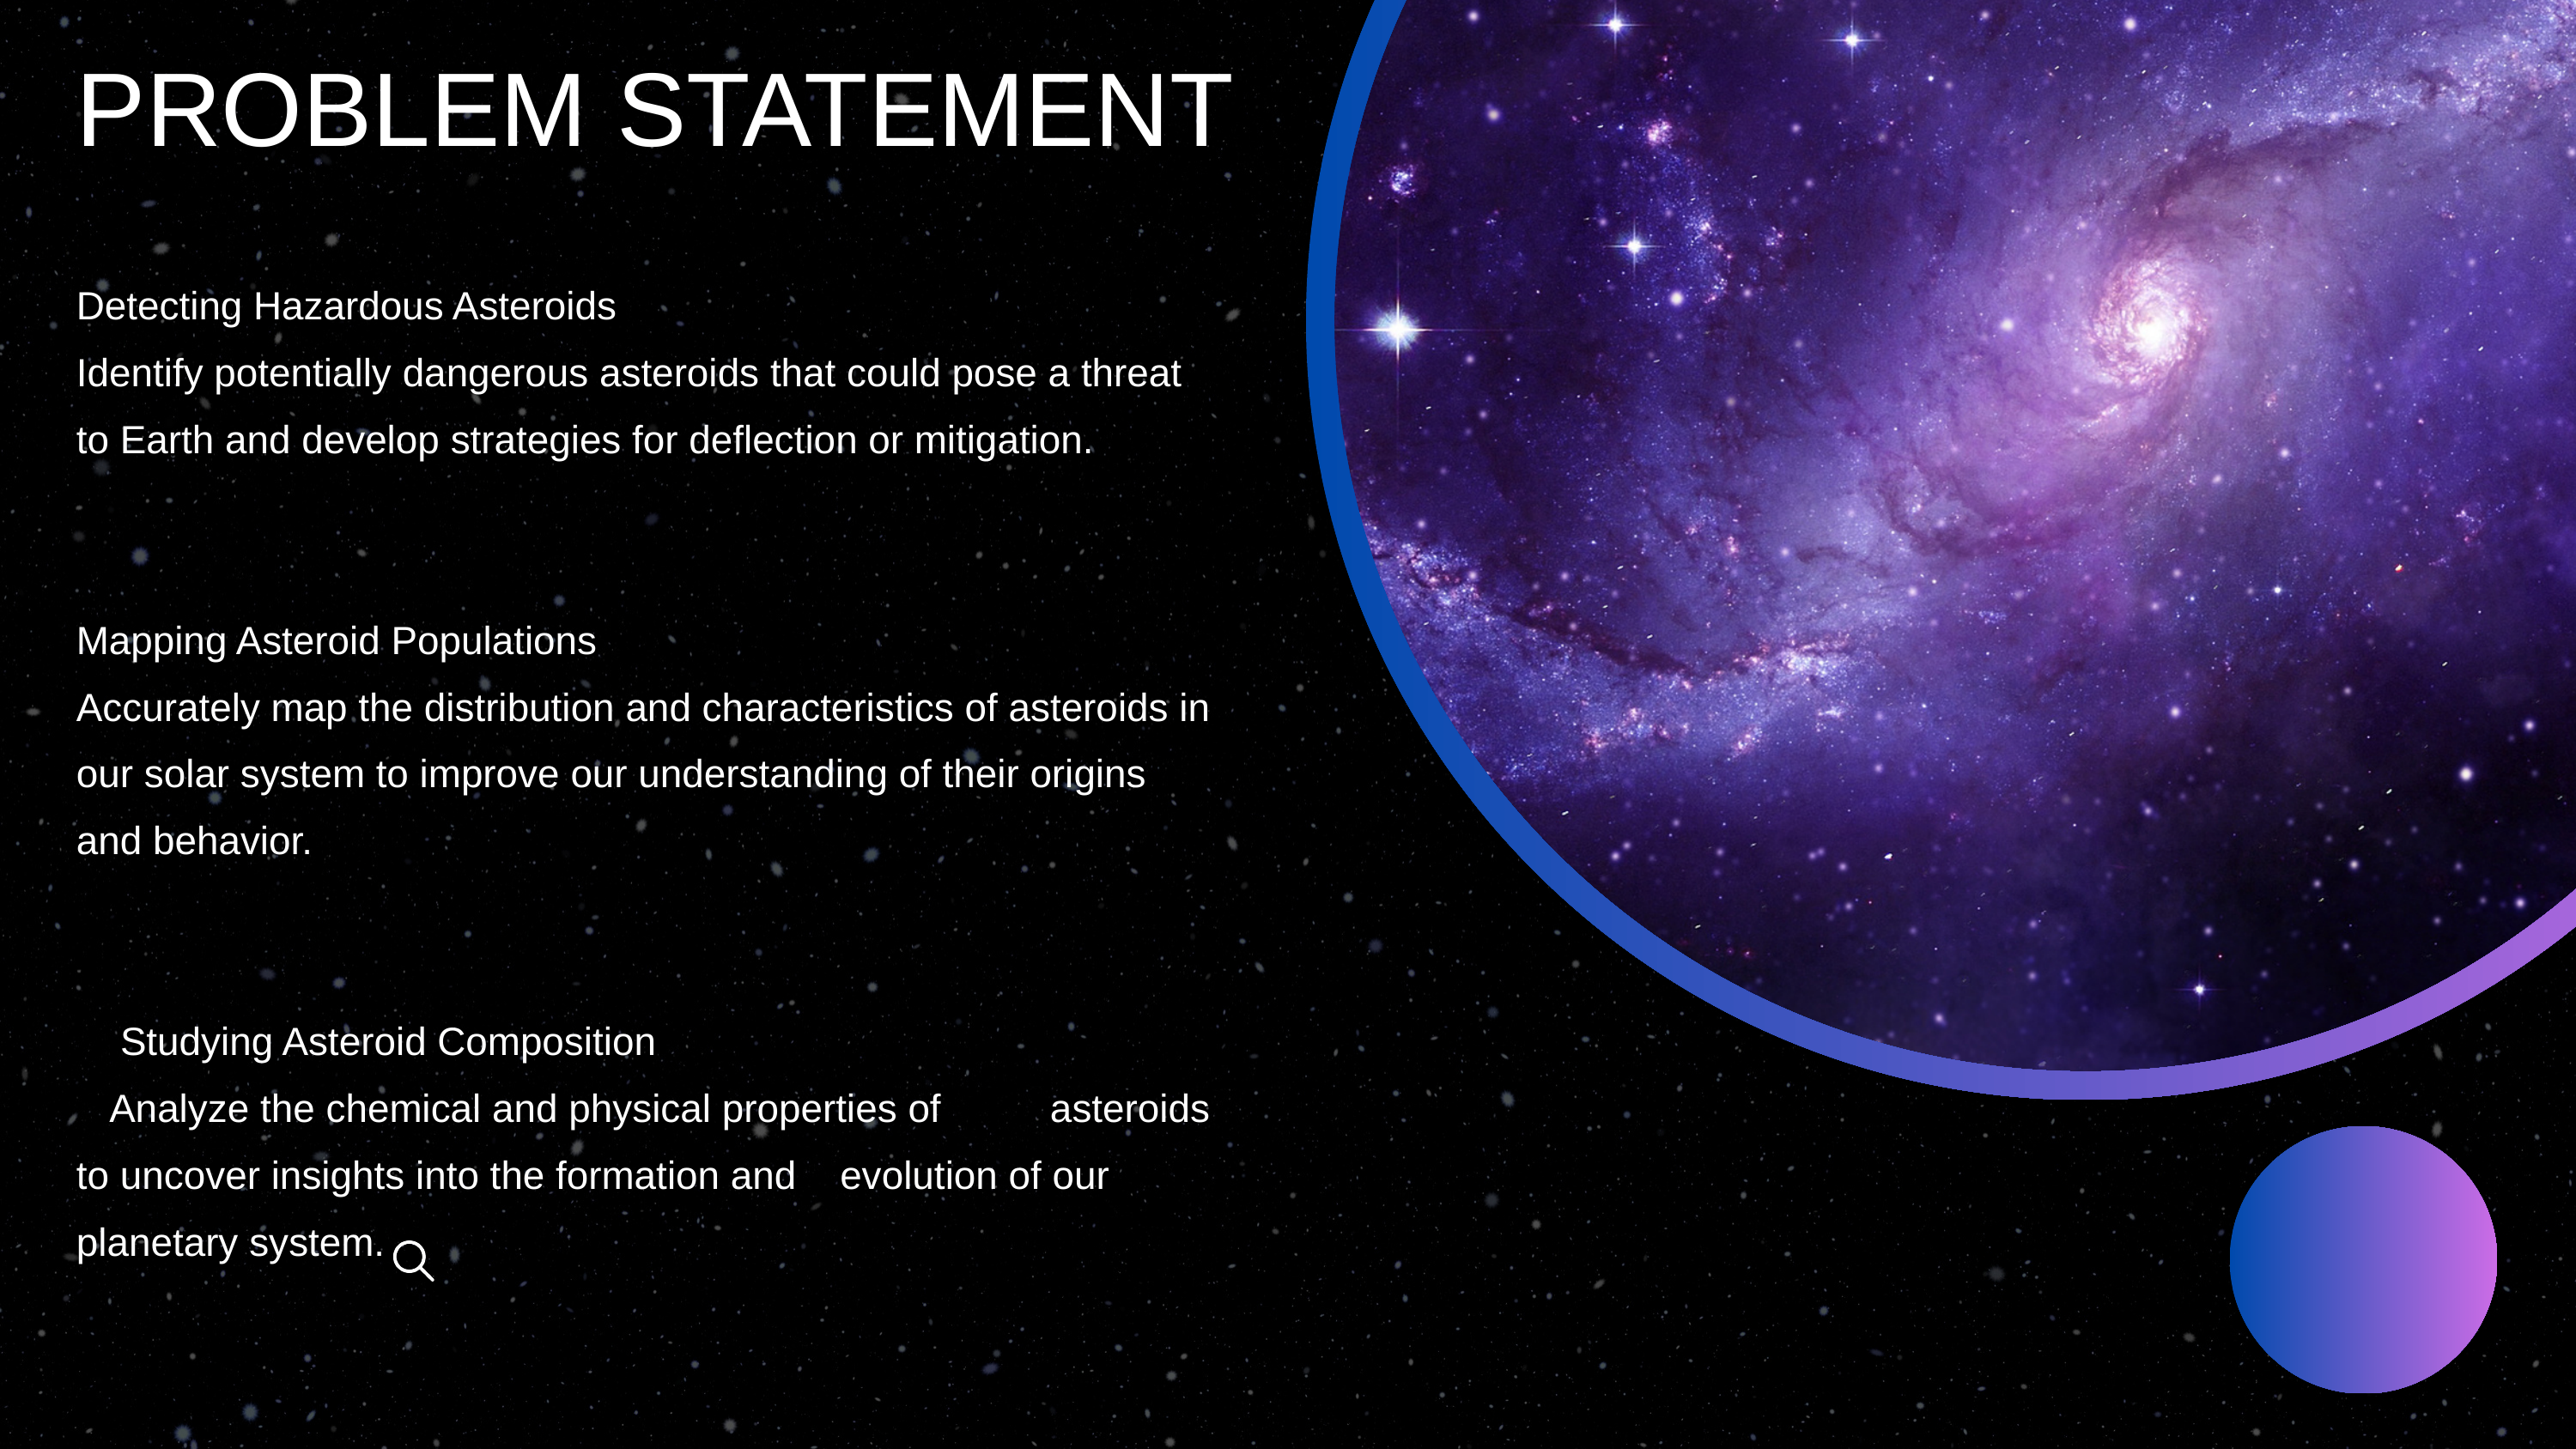

PROBLEM STATEMENT
Detecting Hazardous Asteroids
Identify potentially dangerous asteroids that could pose a threat to Earth and develop strategies for deflection or mitigation.

Mapping Asteroid Populations
Accurately map the distribution and characteristics of asteroids in our solar system to improve our understanding of their origins and behavior.

    Studying Asteroid Composition
   Analyze the chemical and physical properties of          asteroids to uncover insights into the formation and    evolution of our planetary system.